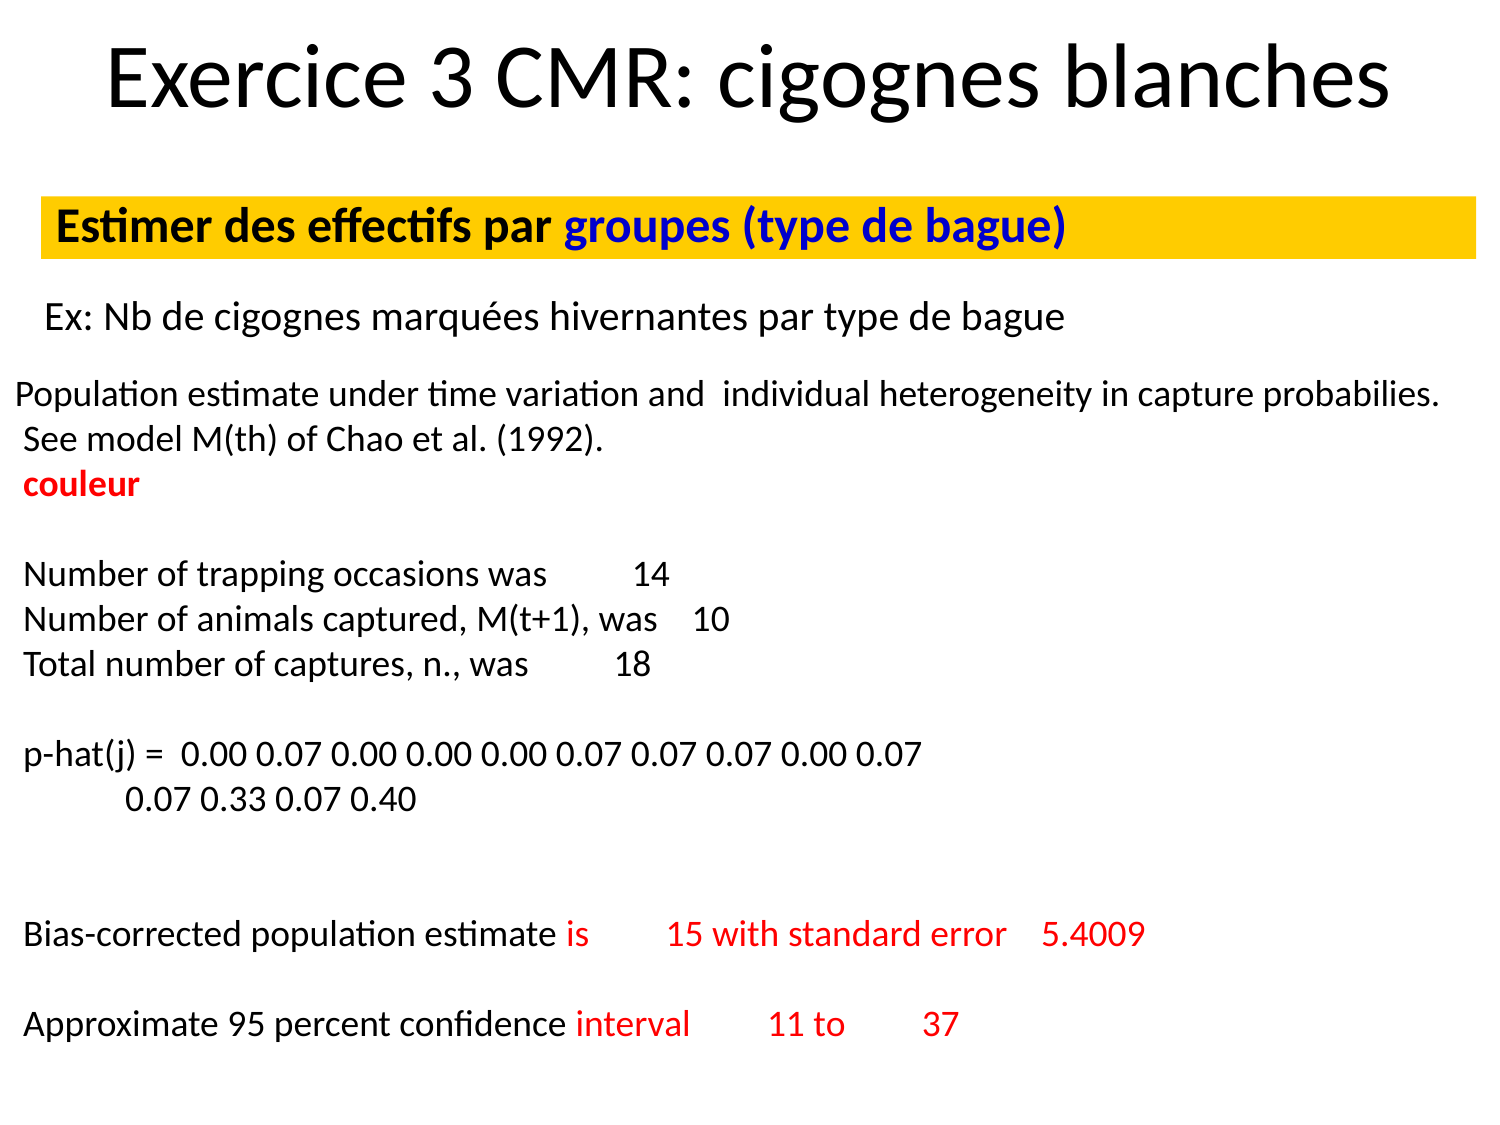

# Exercice 3 CMR: cigognes blanches
Estimer des effectifs par groupes (type de bague)
Ex: Nb de cigognes marquées hivernantes par type de bague
Population estimate under time variation and  individual heterogeneity in capture probabilies.
 See model M(th) of Chao et al. (1992).
 couleur

 Number of trapping occasions was          14
 Number of animals captured, M(t+1), was    10
 Total number of captures, n., was          18

 p-hat(j) =  0.00 0.07 0.00 0.00 0.00 0.07 0.07 0.07 0.00 0.07
             0.07 0.33 0.07 0.40

 Bias-corrected population estimate is         15 with standard error    5.4009

 Approximate 95 percent confidence interval         11 to         37